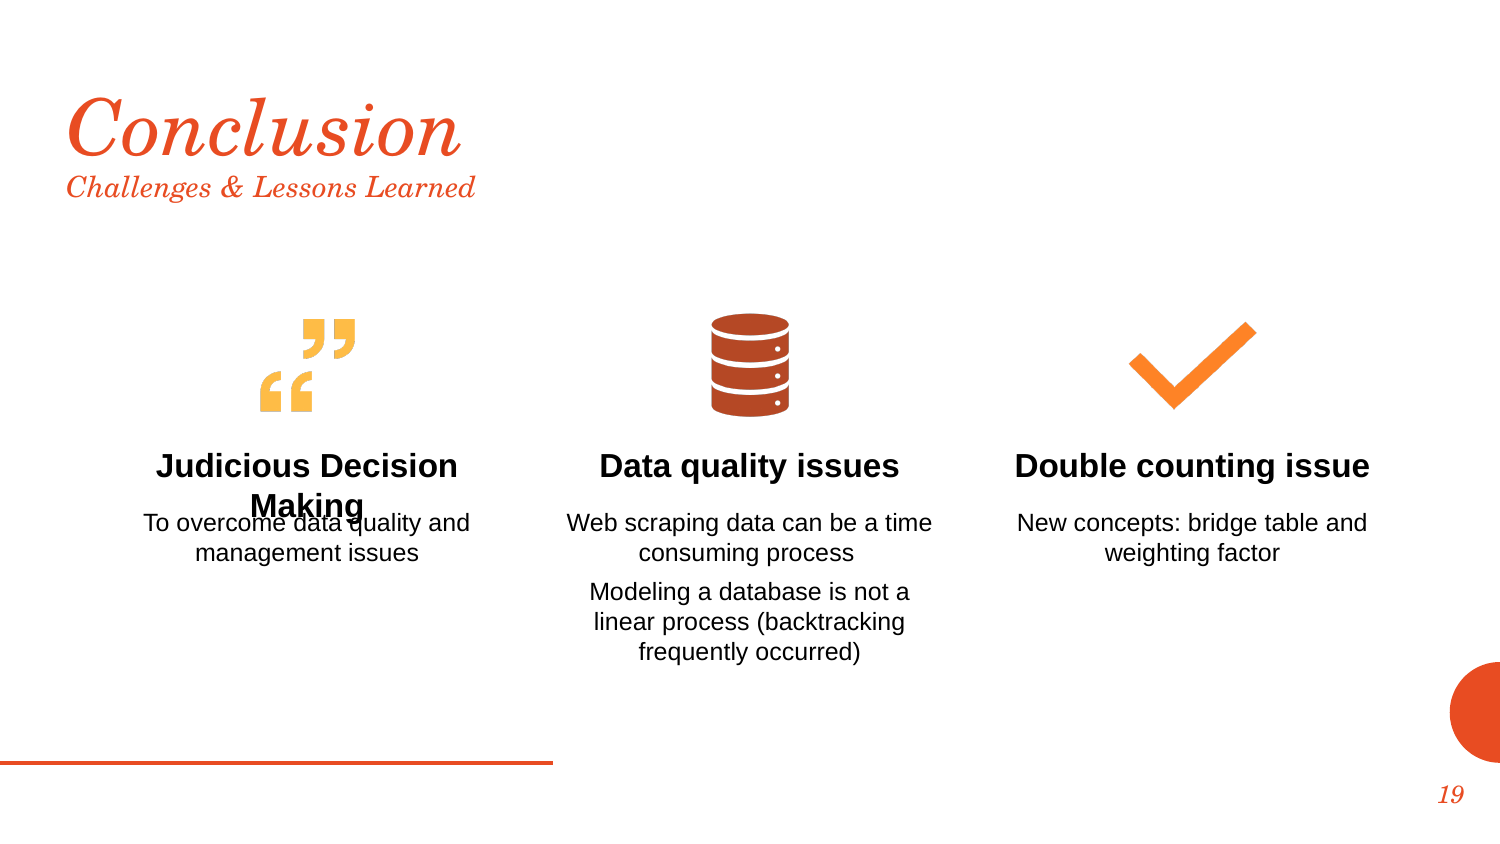

# Conclusion Challenges & Lessons Learned

Judicious Decision Making

Data quality issues

Double counting issue

To overcome data quality and management issues

Web scraping data can be a time consuming process
Modeling a database is not a linear process (backtracking frequently occurred)

New concepts: bridge table and weighting factor
19